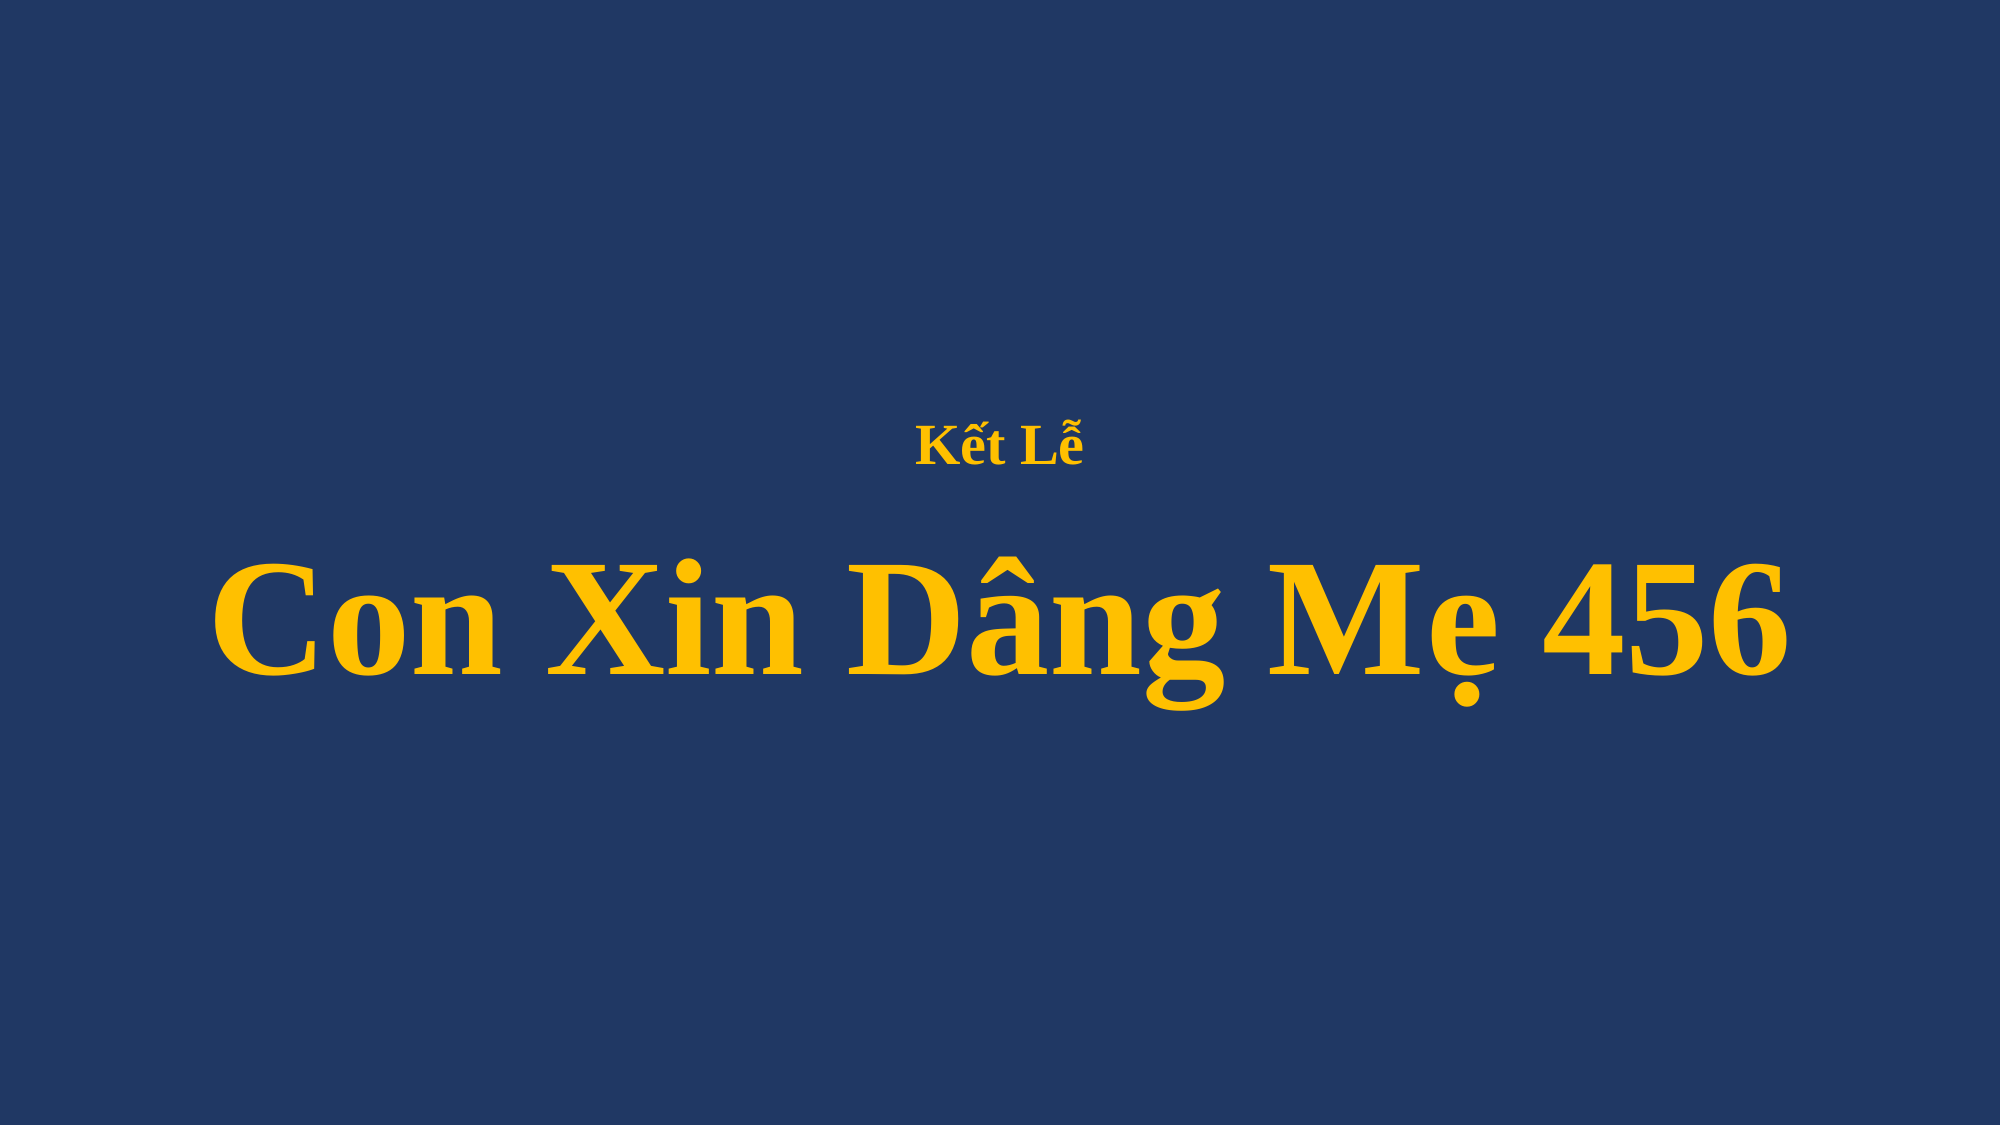

# Kết Lễ Con Xin Dâng Mẹ 456